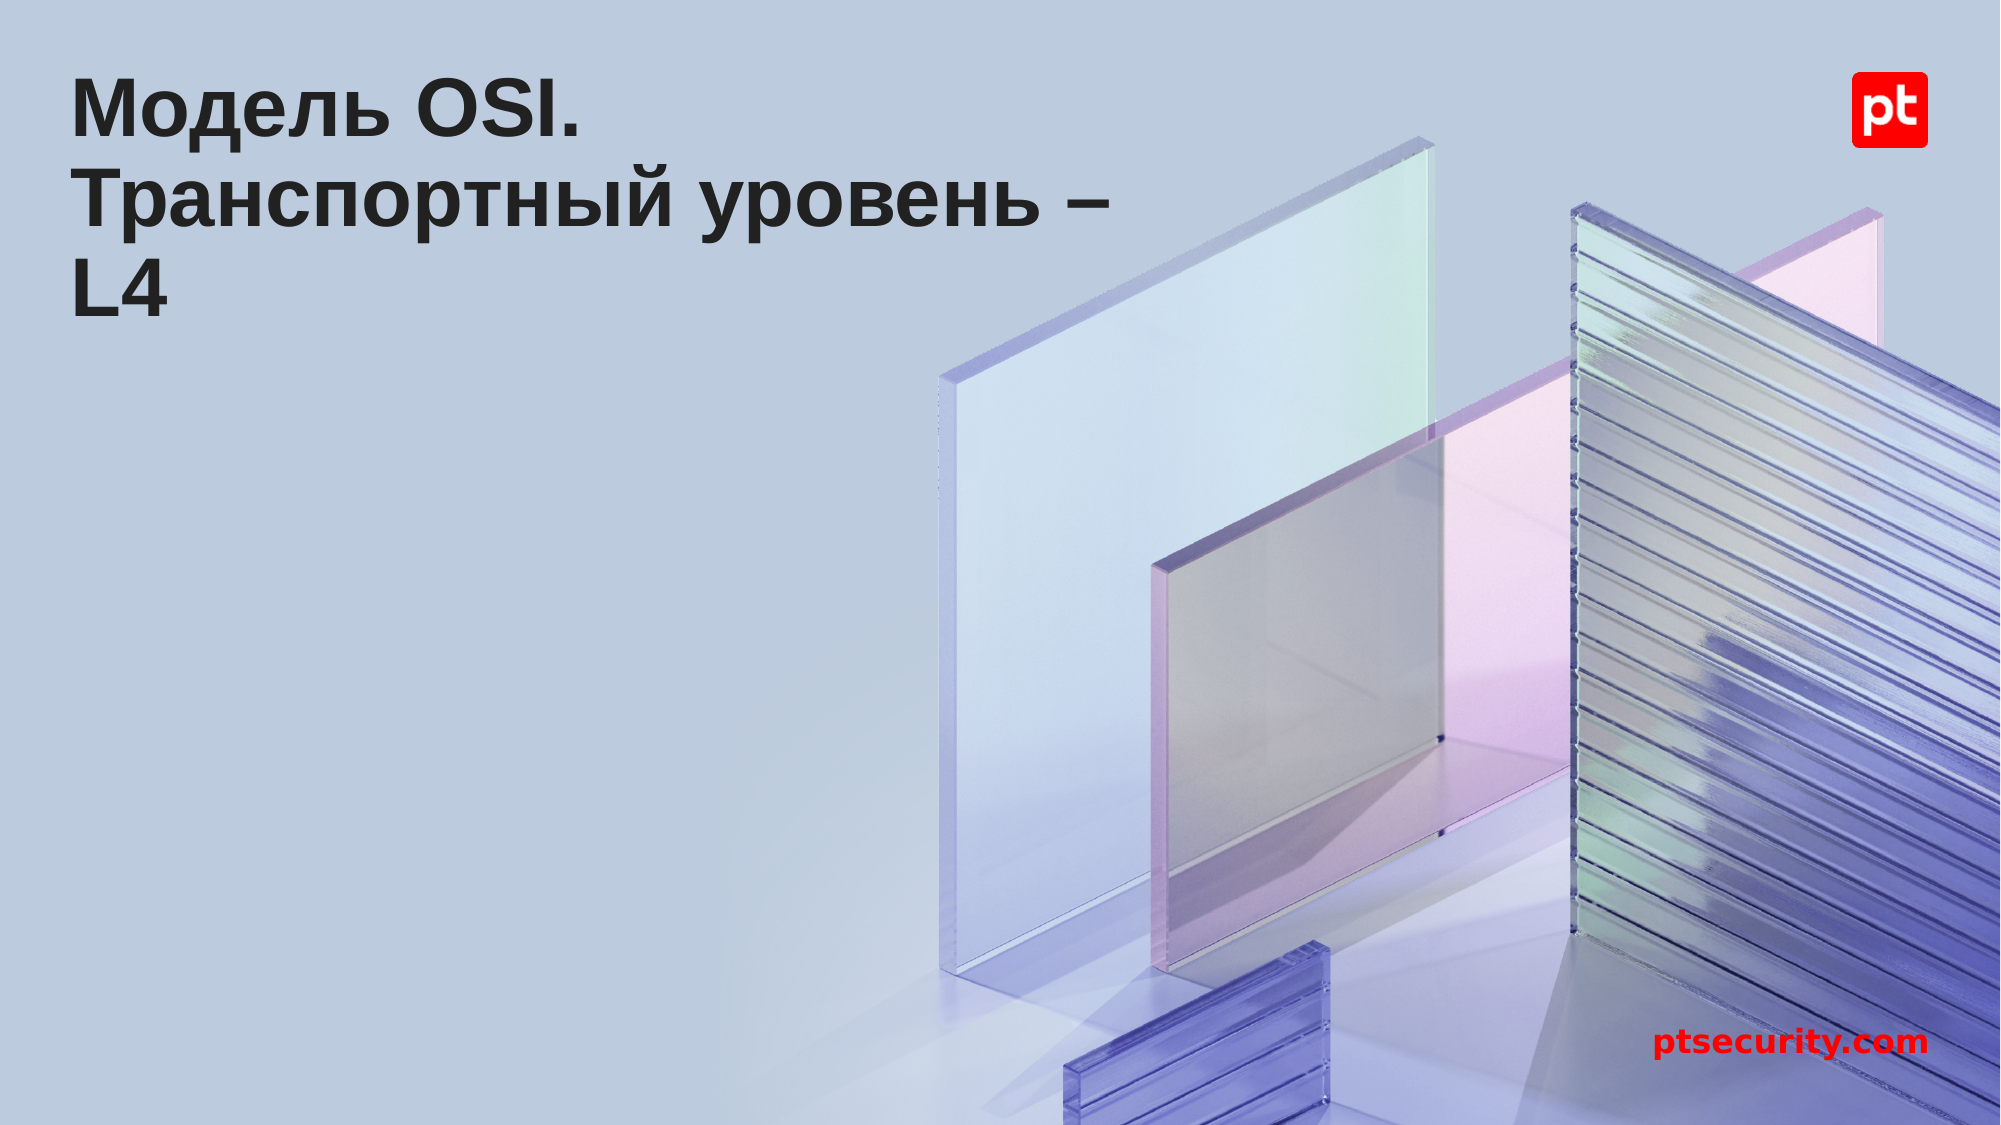

# Модель OSI. Транспортный уровень – L4